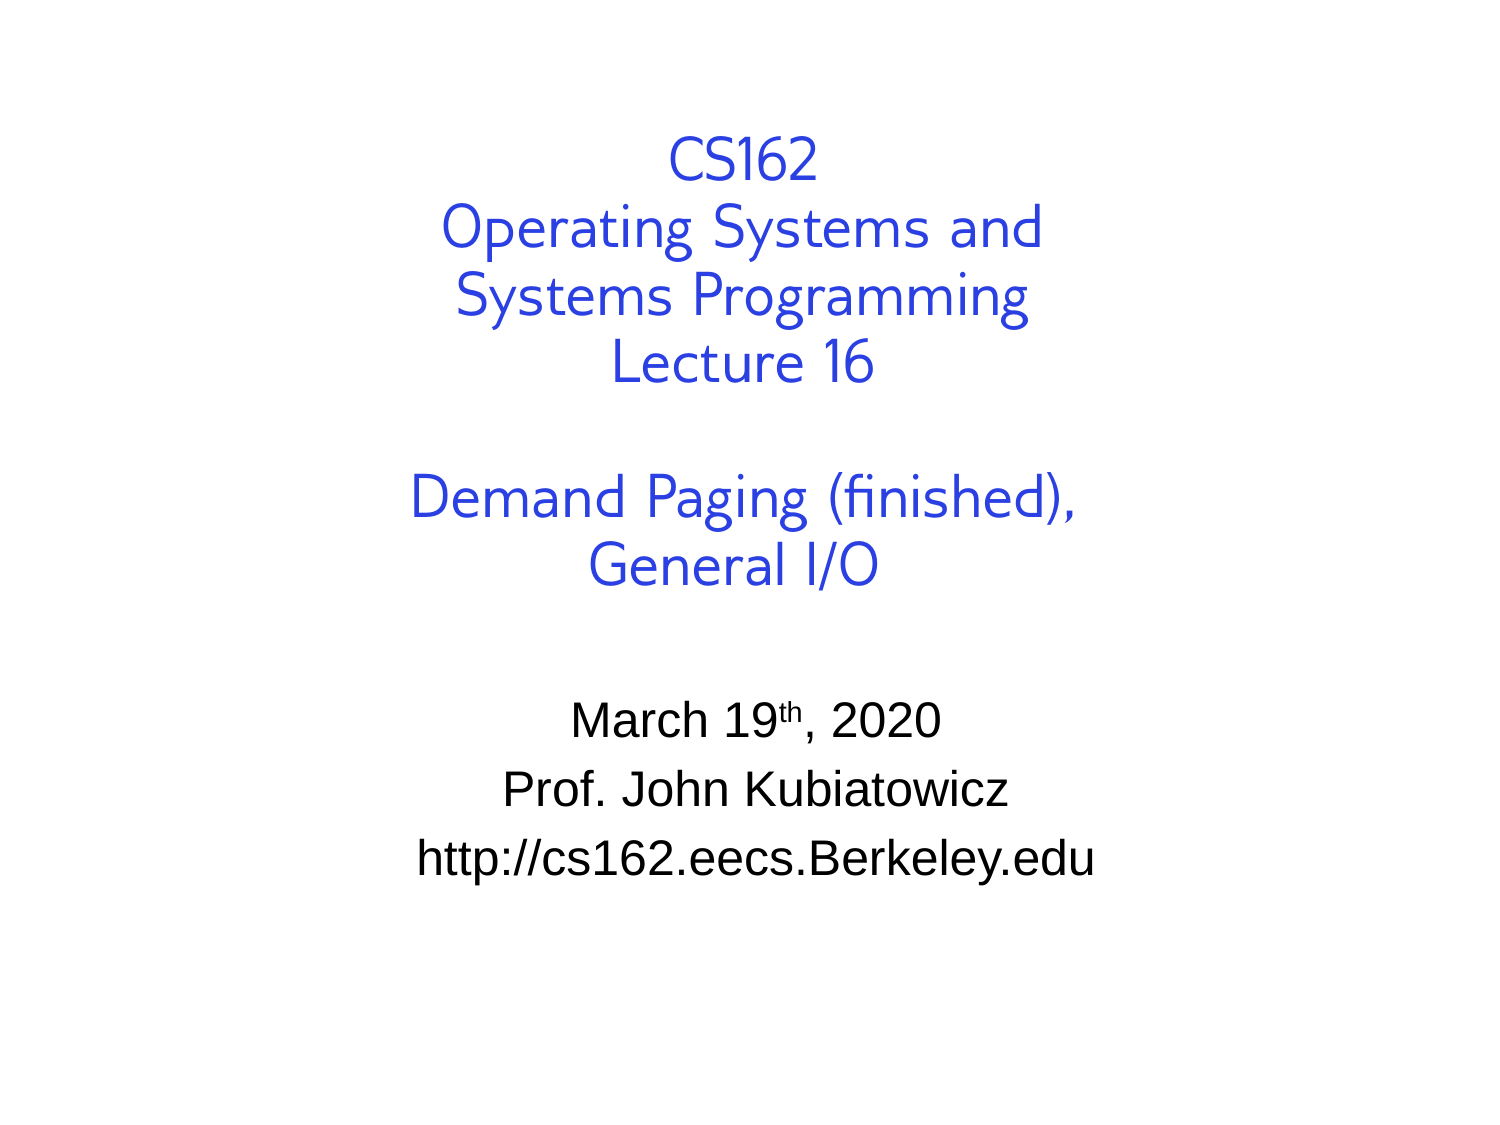

# CS162 Operating Systems and Systems Programming Lecture 16 Demand Paging (finished), General I/O
March 19th, 2020
Prof. John Kubiatowicz
http://cs162.eecs.Berkeley.edu